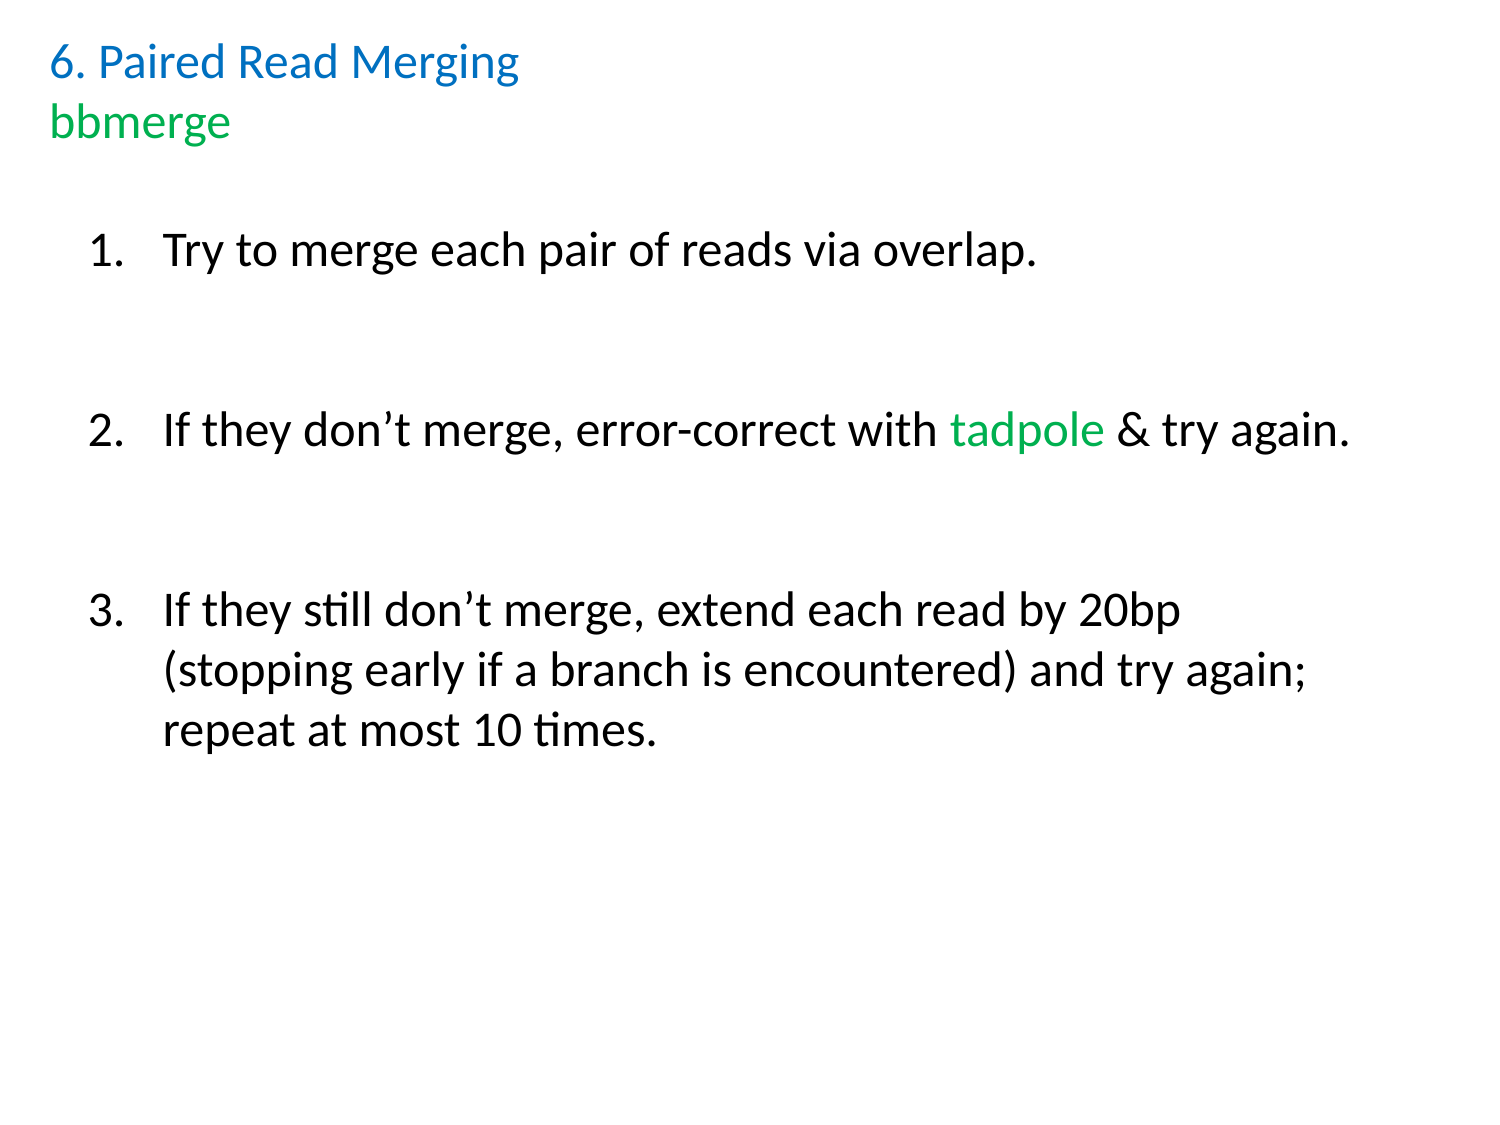

6. Paired Read Merging
bbmerge
Try to merge each pair of reads via overlap.

If they don’t merge, error-correct with tadpole & try again.

If they still don’t merge, extend each read by 20bp (stopping early if a branch is encountered) and try again; repeat at most 10 times.